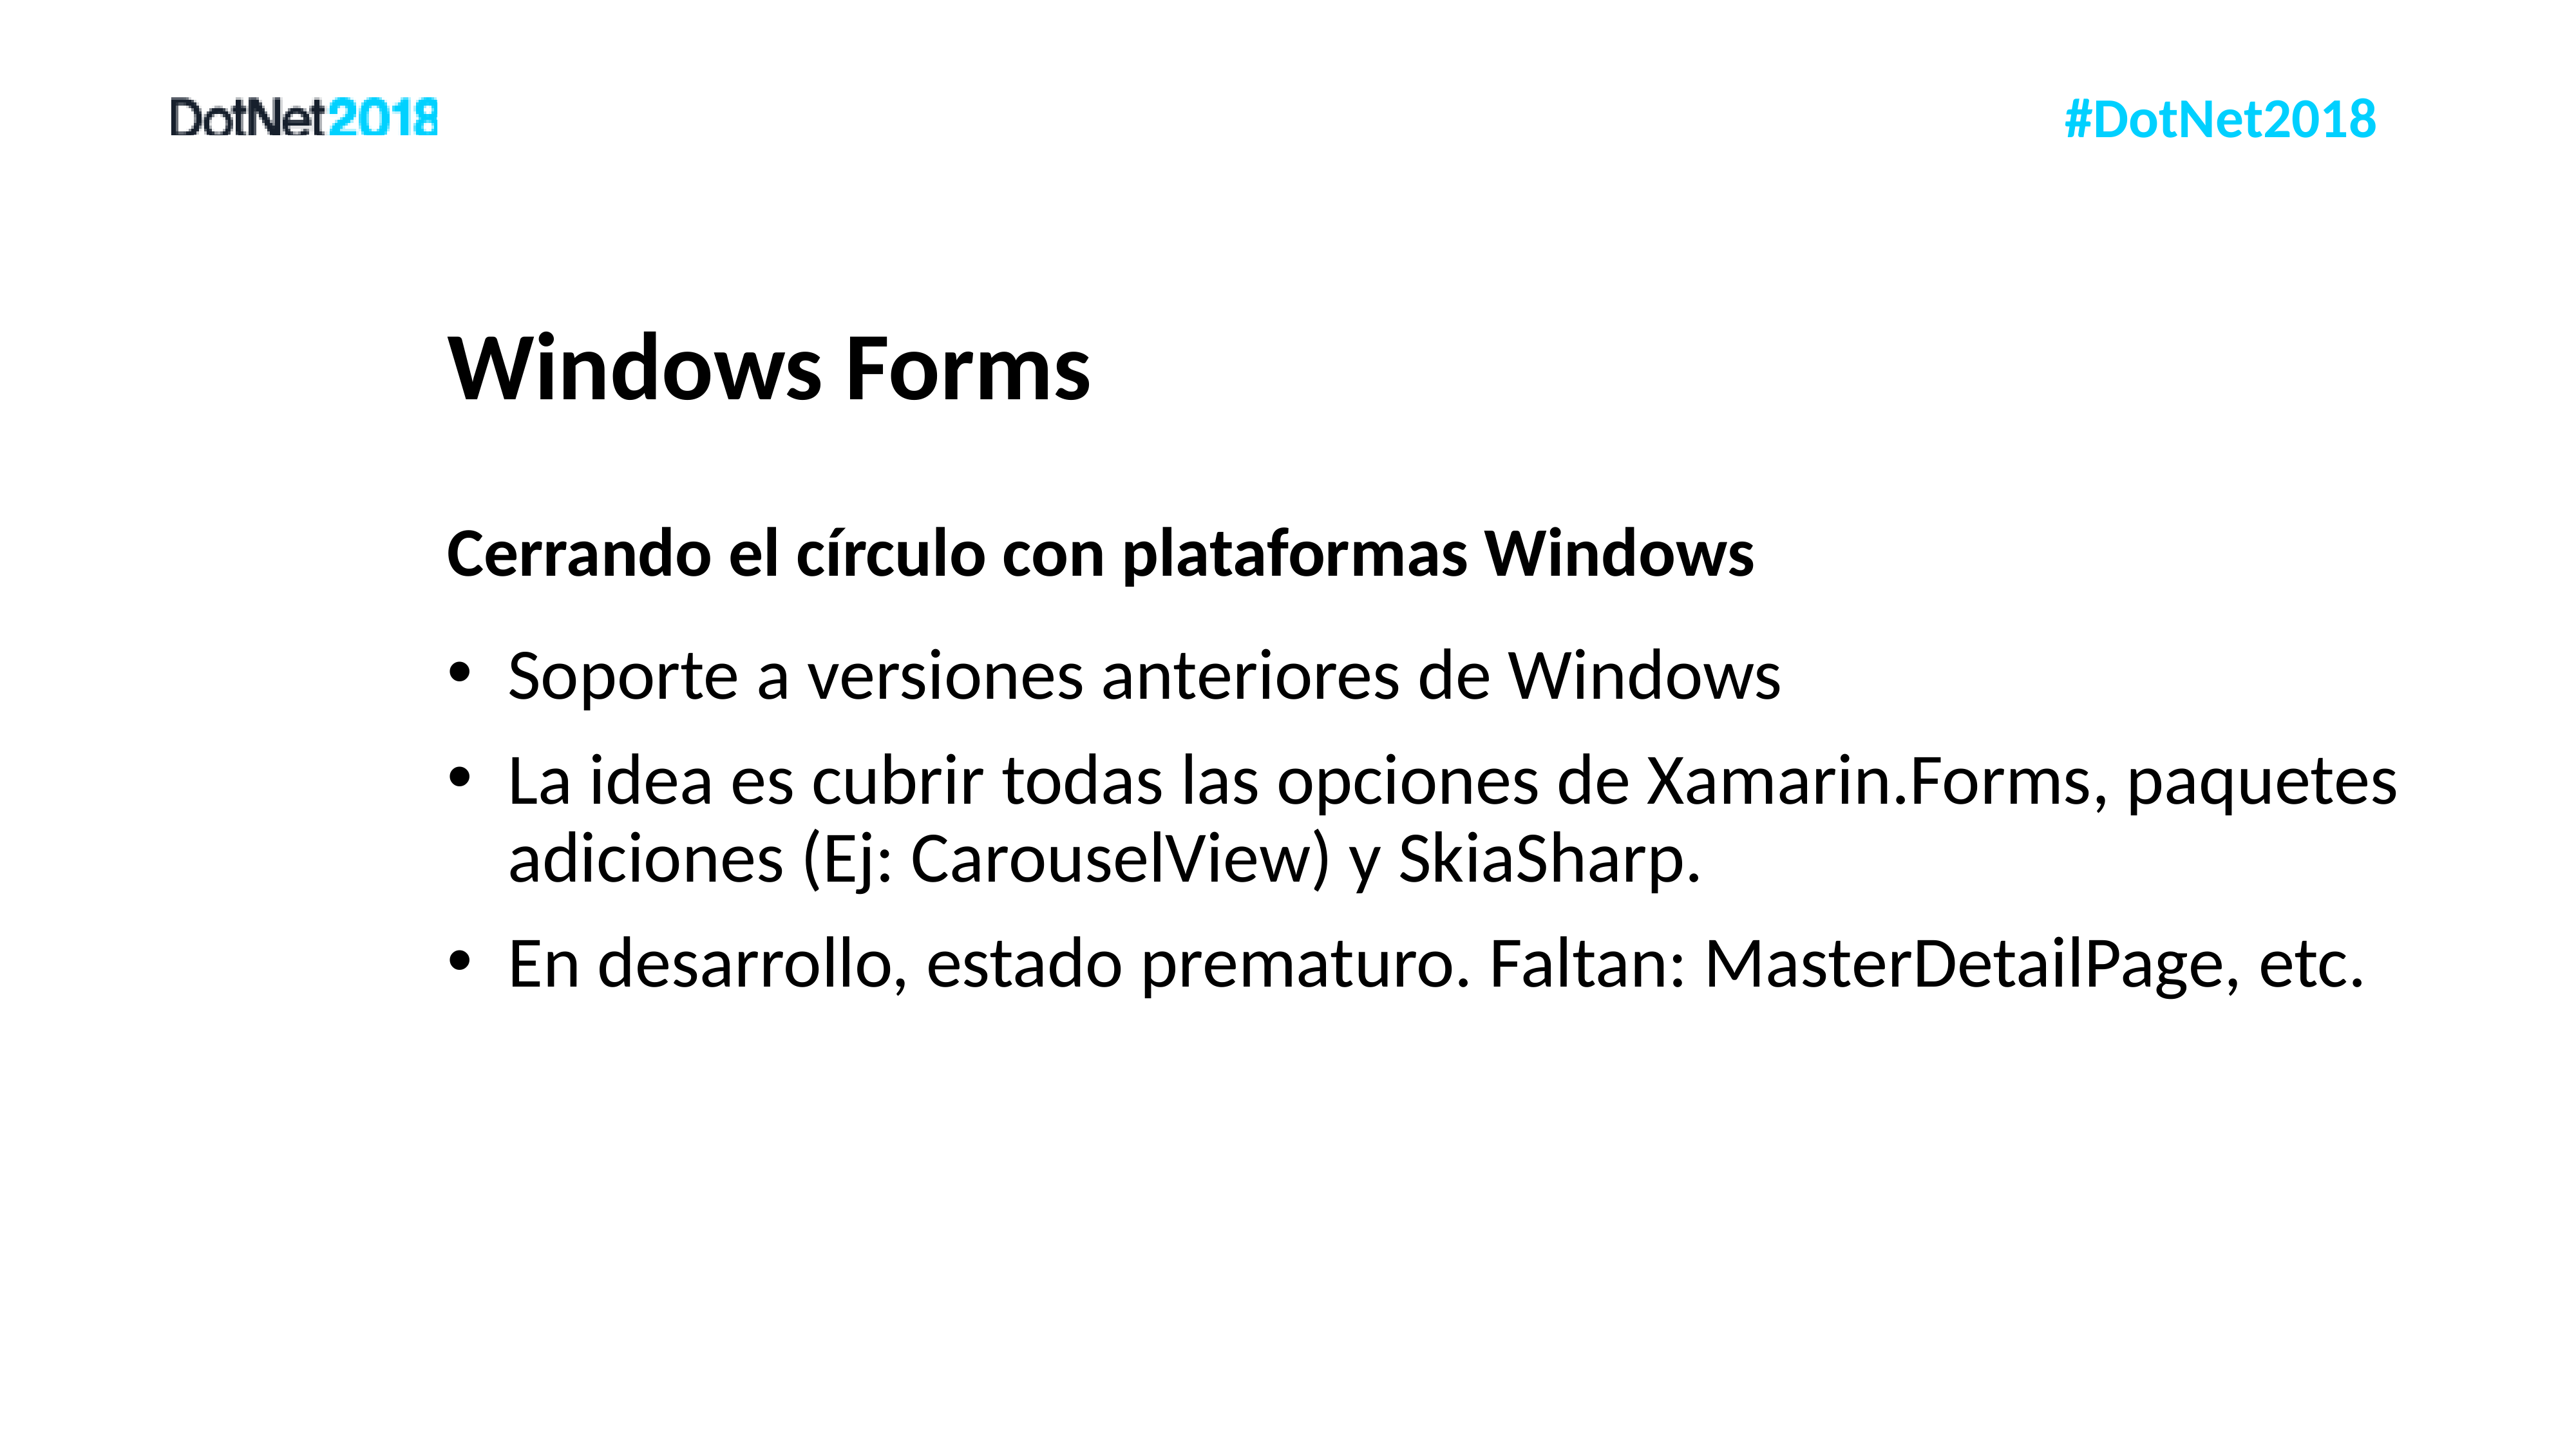

# Windows Forms
Cerrando el círculo con plataformas Windows

Soporte a versiones anteriores de Windows
La idea es cubrir todas las opciones de Xamarin.Forms, paquetes adiciones (Ej: CarouselView) y SkiaSharp.
En desarrollo, estado prematuro. Faltan: MasterDetailPage, etc.